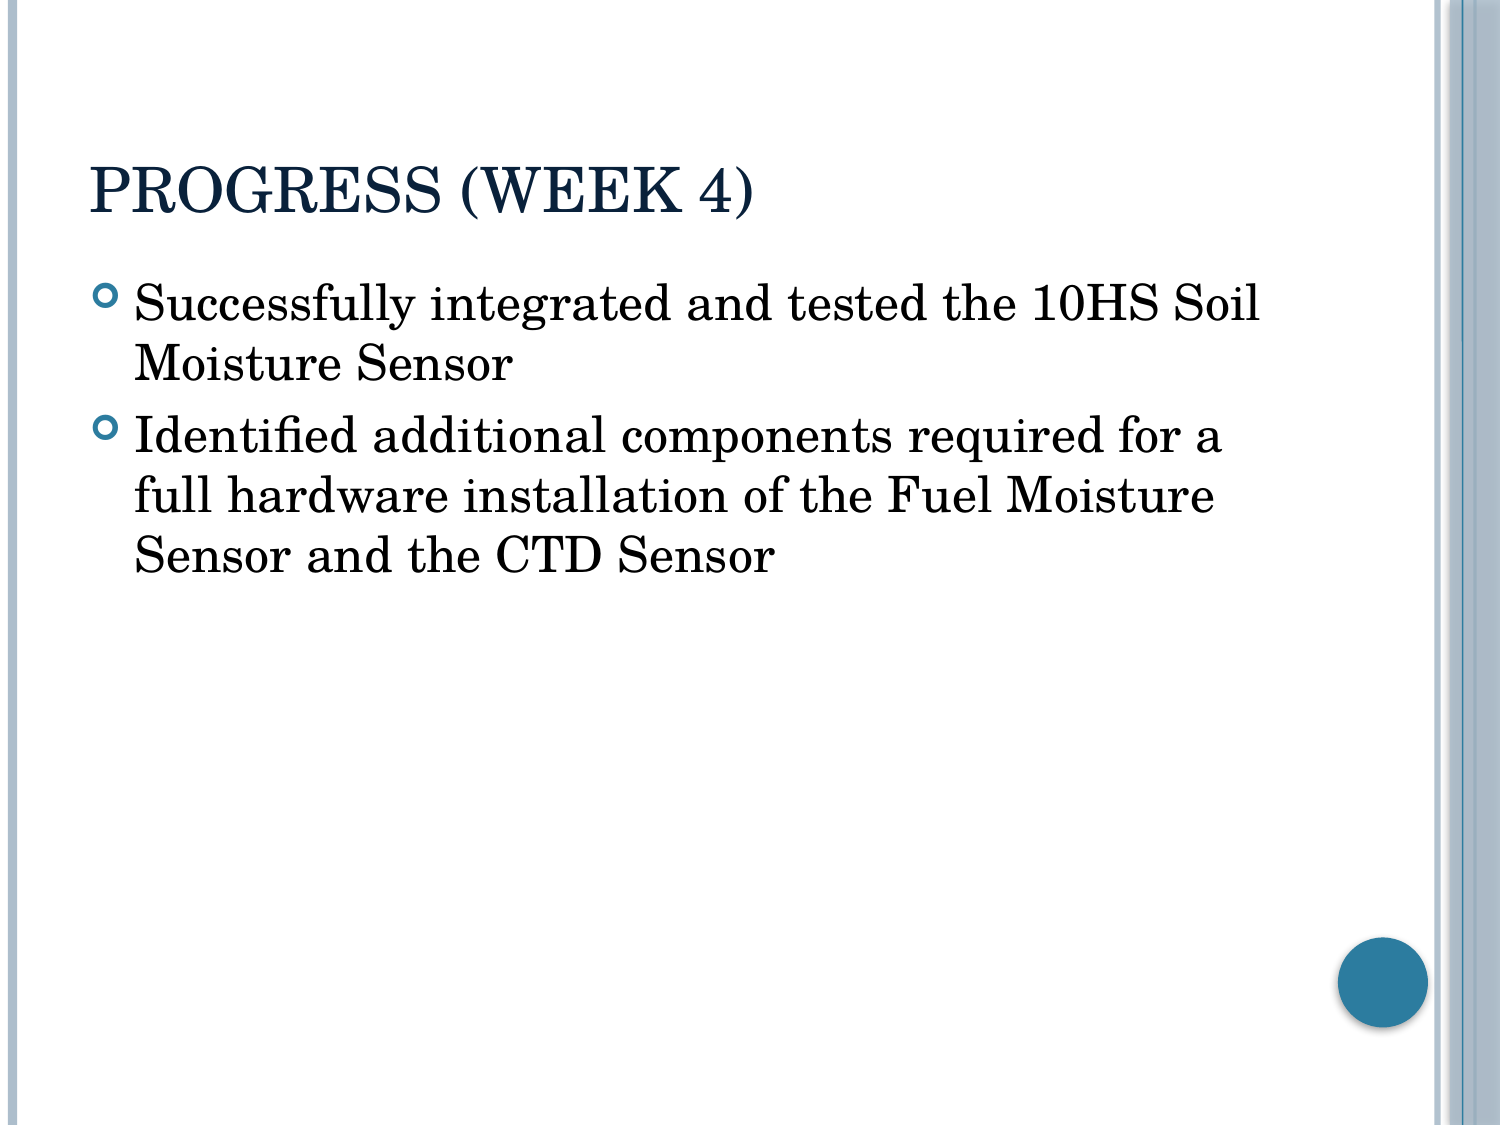

# Progress (Week 4)
Successfully integrated and tested the 10HS Soil Moisture Sensor
Identified additional components required for a full hardware installation of the Fuel Moisture Sensor and the CTD Sensor